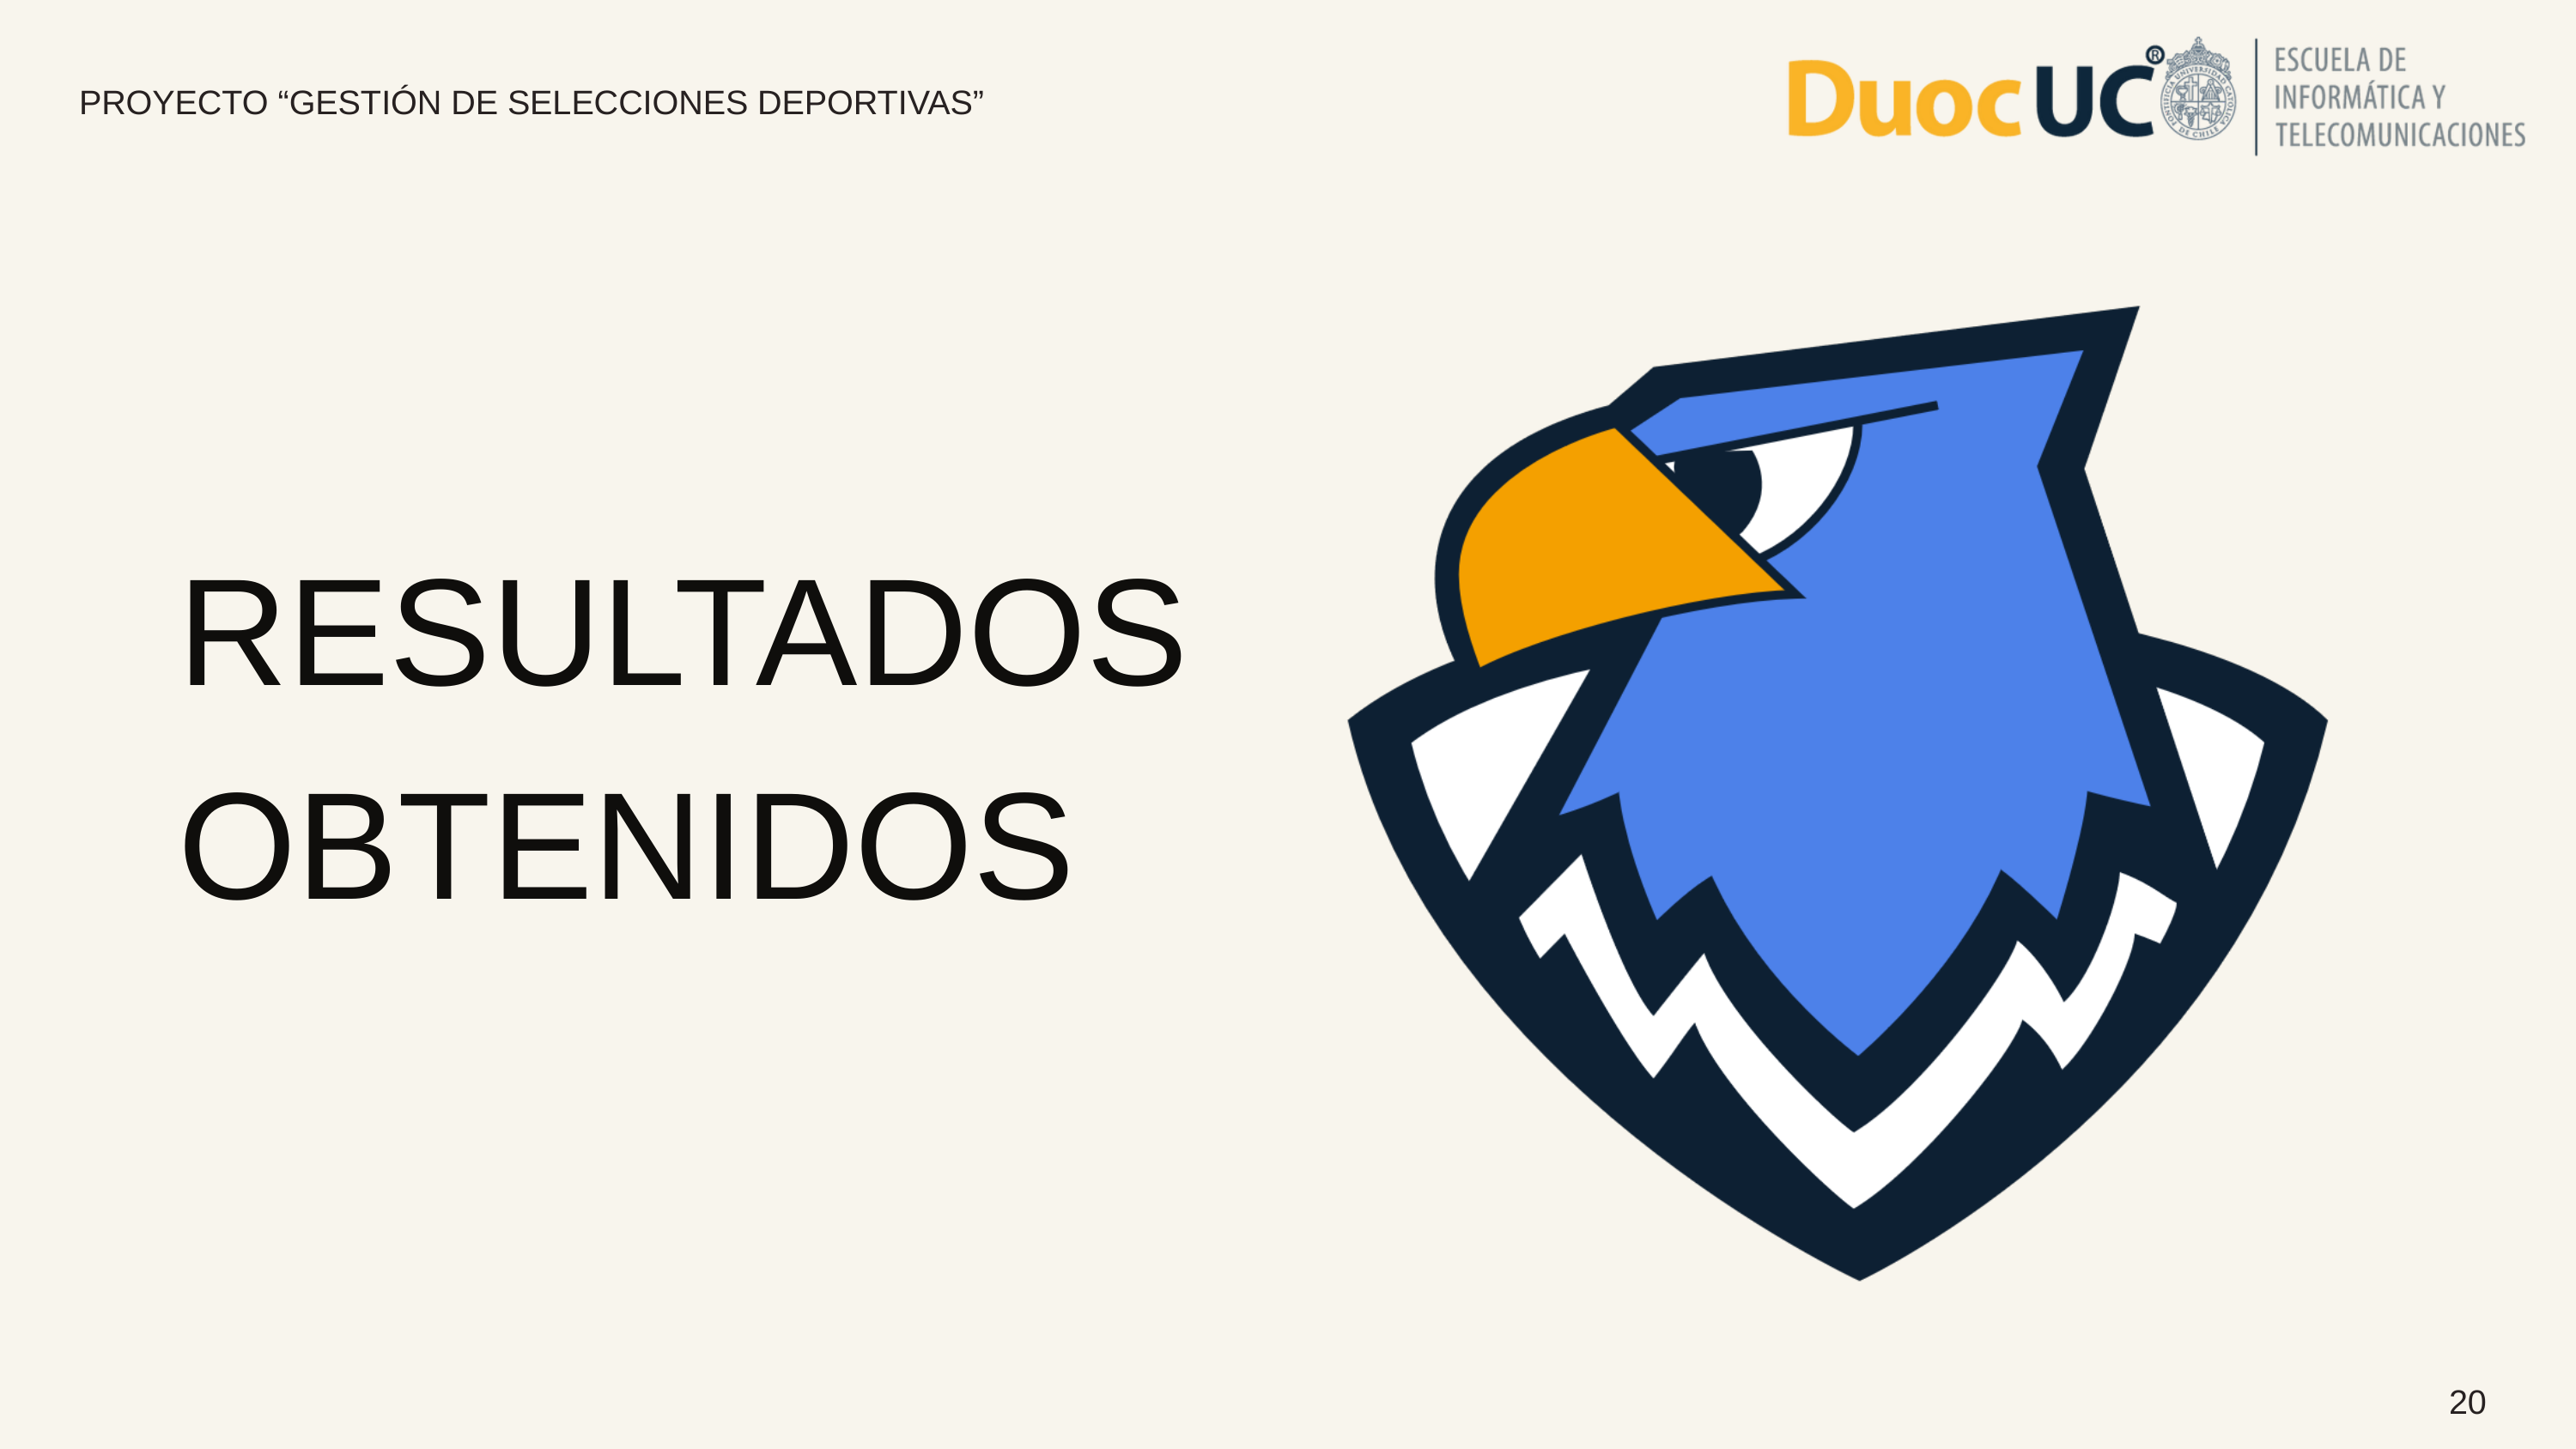

PROYECTO “GESTIÓN DE SELECCIONES DEPORTIVAS”

RESULTADOS OBTENIDOS
20